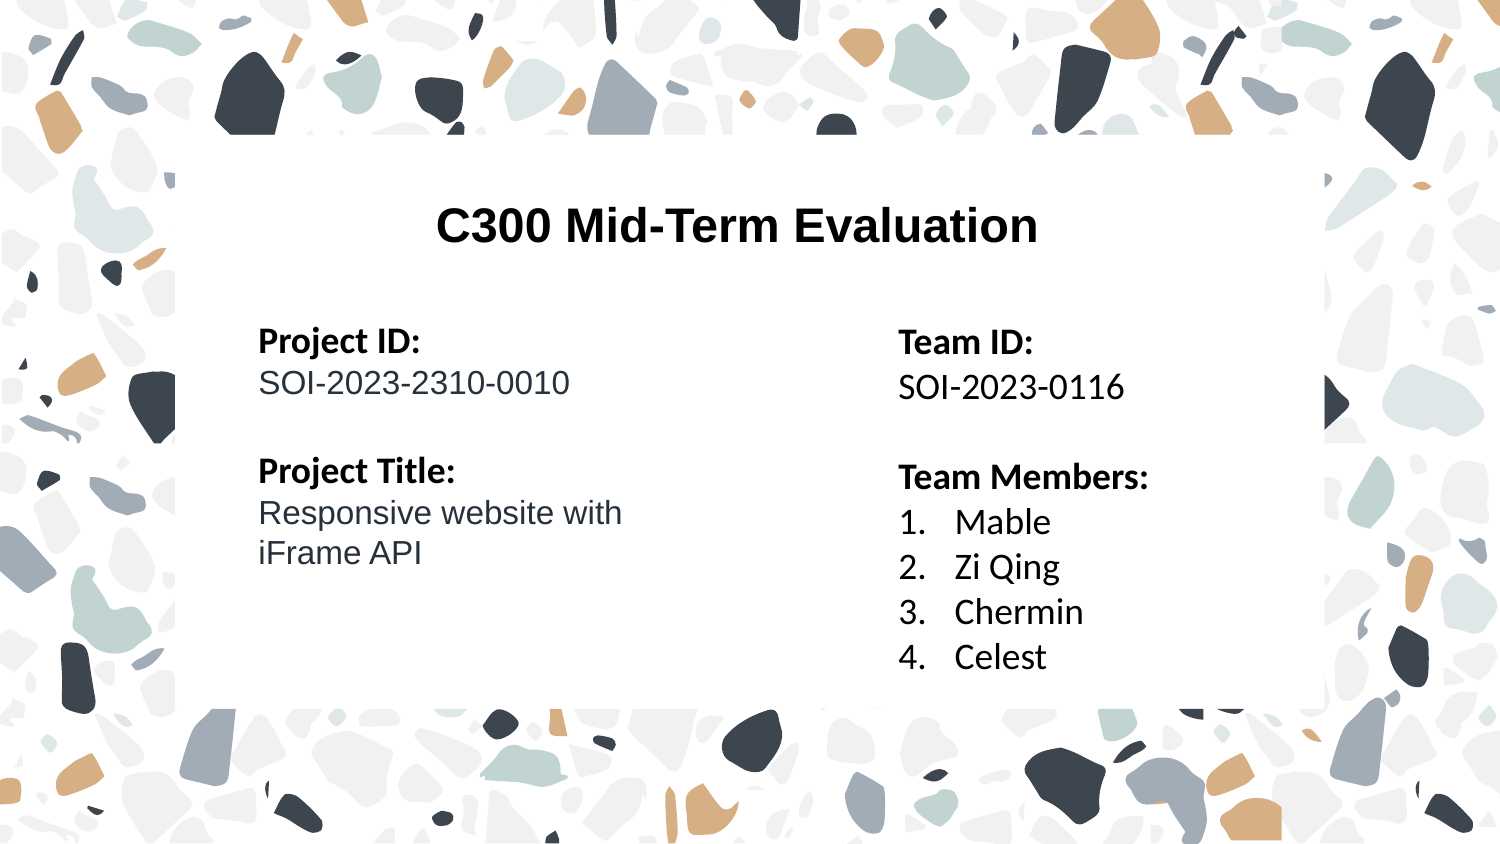

C300 Mid-Term Evaluation
Project ID:
SOI-2023-2310-0010

Project Title:
Responsive website with iFrame API
Team ID:
SOI-2023-0116

Team Members:
Mable
Zi Qing
Chermin
Celest